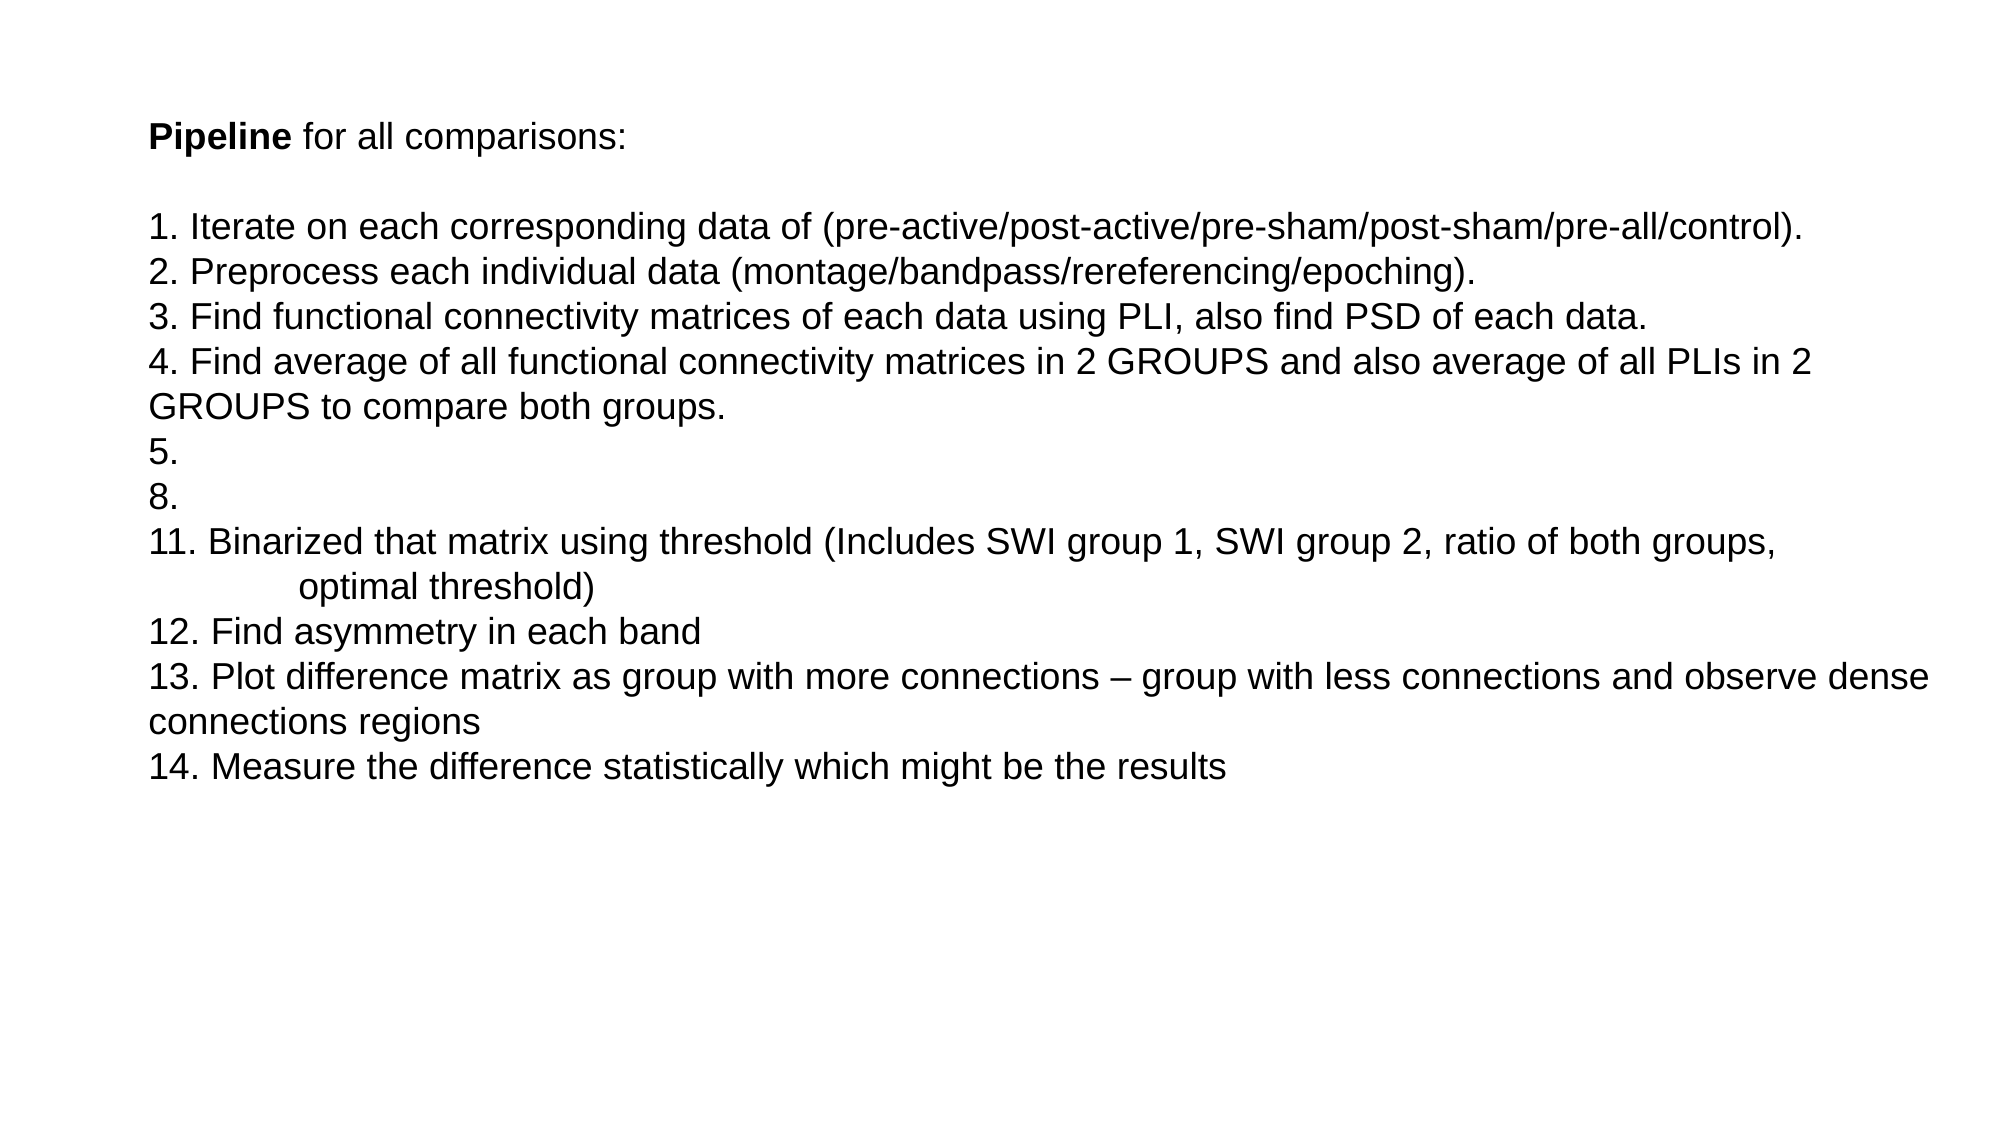

Pipeline for all comparisons:

1. Iterate on each corresponding data of (pre-active/post-active/pre-sham/post-sham/pre-all/control).
2. Preprocess each individual data (montage/bandpass/rereferencing/epoching).
3. Find functional connectivity matrices of each data using PLI, also find PSD of each data.
4. Find average of all functional connectivity matrices in 2 GROUPS and also average of all PLIs in 2 GROUPS to compare both groups.
5.
8.
11. Binarized that matrix using threshold (Includes SWI group 1, SWI group 2, ratio of both groups,
	optimal threshold)
12. Find asymmetry in each band
13. Plot difference matrix as group with more connections – group with less connections and observe dense connections regions
14. Measure the difference statistically which might be the results